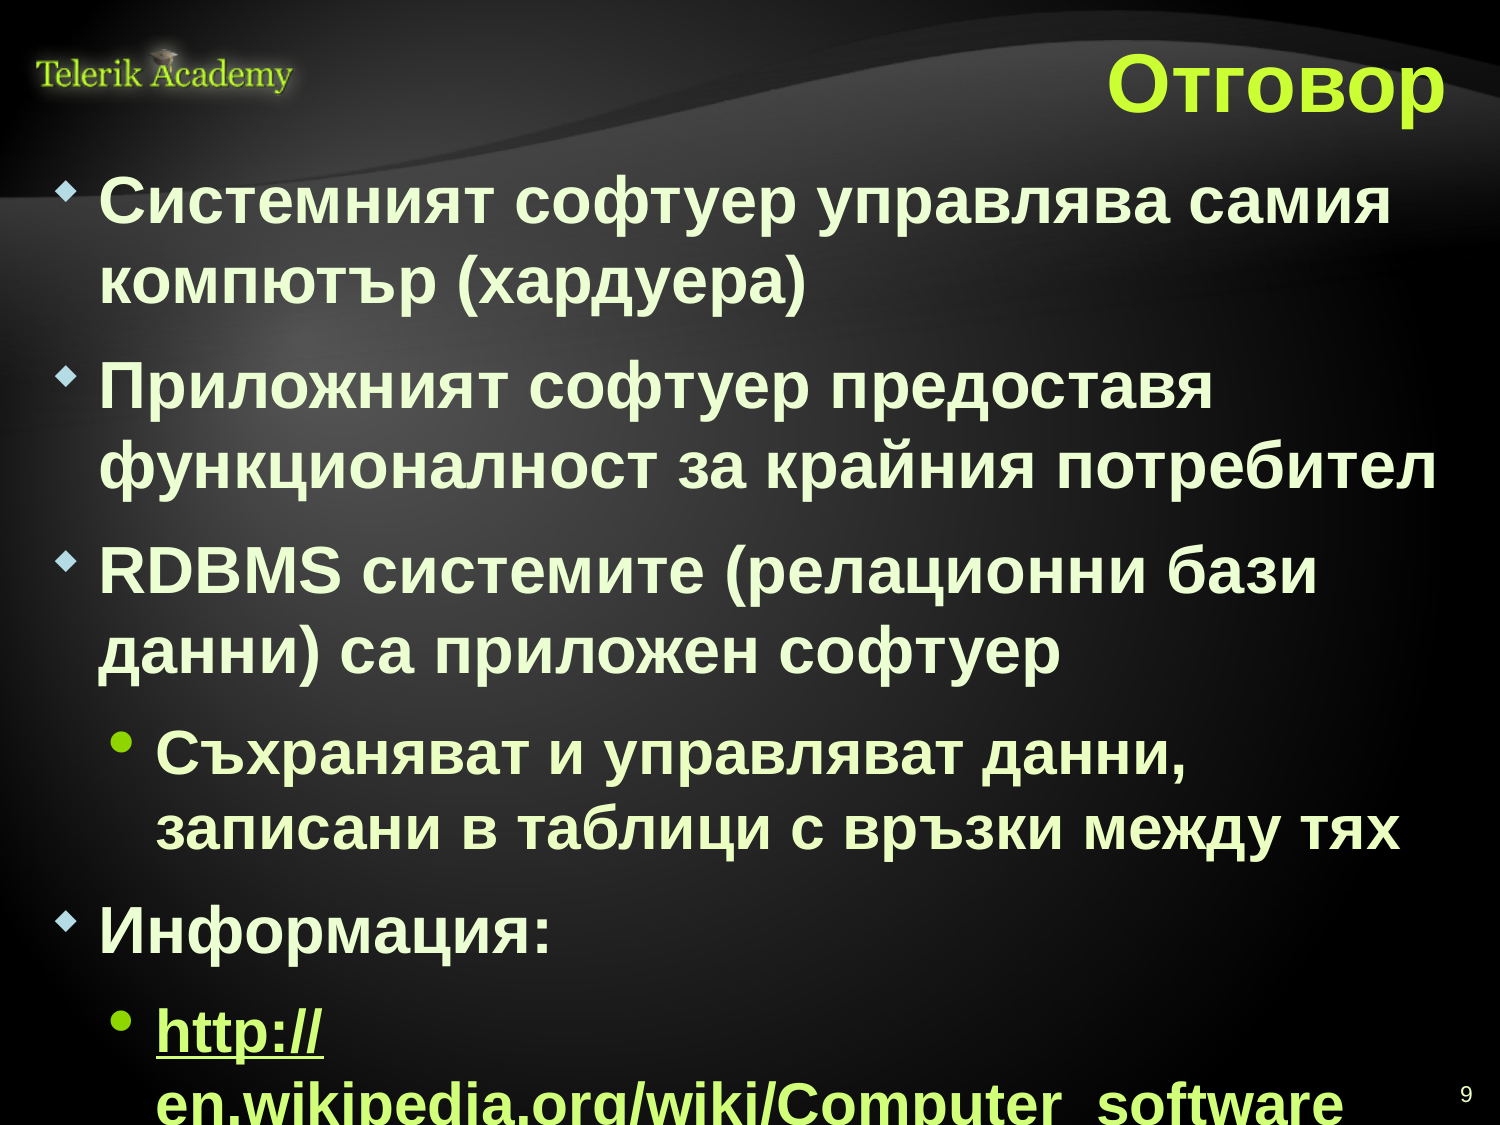

# Отговор
Системният софтуер управлява самия компютър (хардуера)
Приложният софтуер предоставя функционалност за крайния потребител
RDBMS системите (релационни бази данни) са приложен софтуер
Съхраняват и управляват данни, записани в таблици с връзки между тях
Информация:
http://en.wikipedia.org/wiki/Computer_software
9